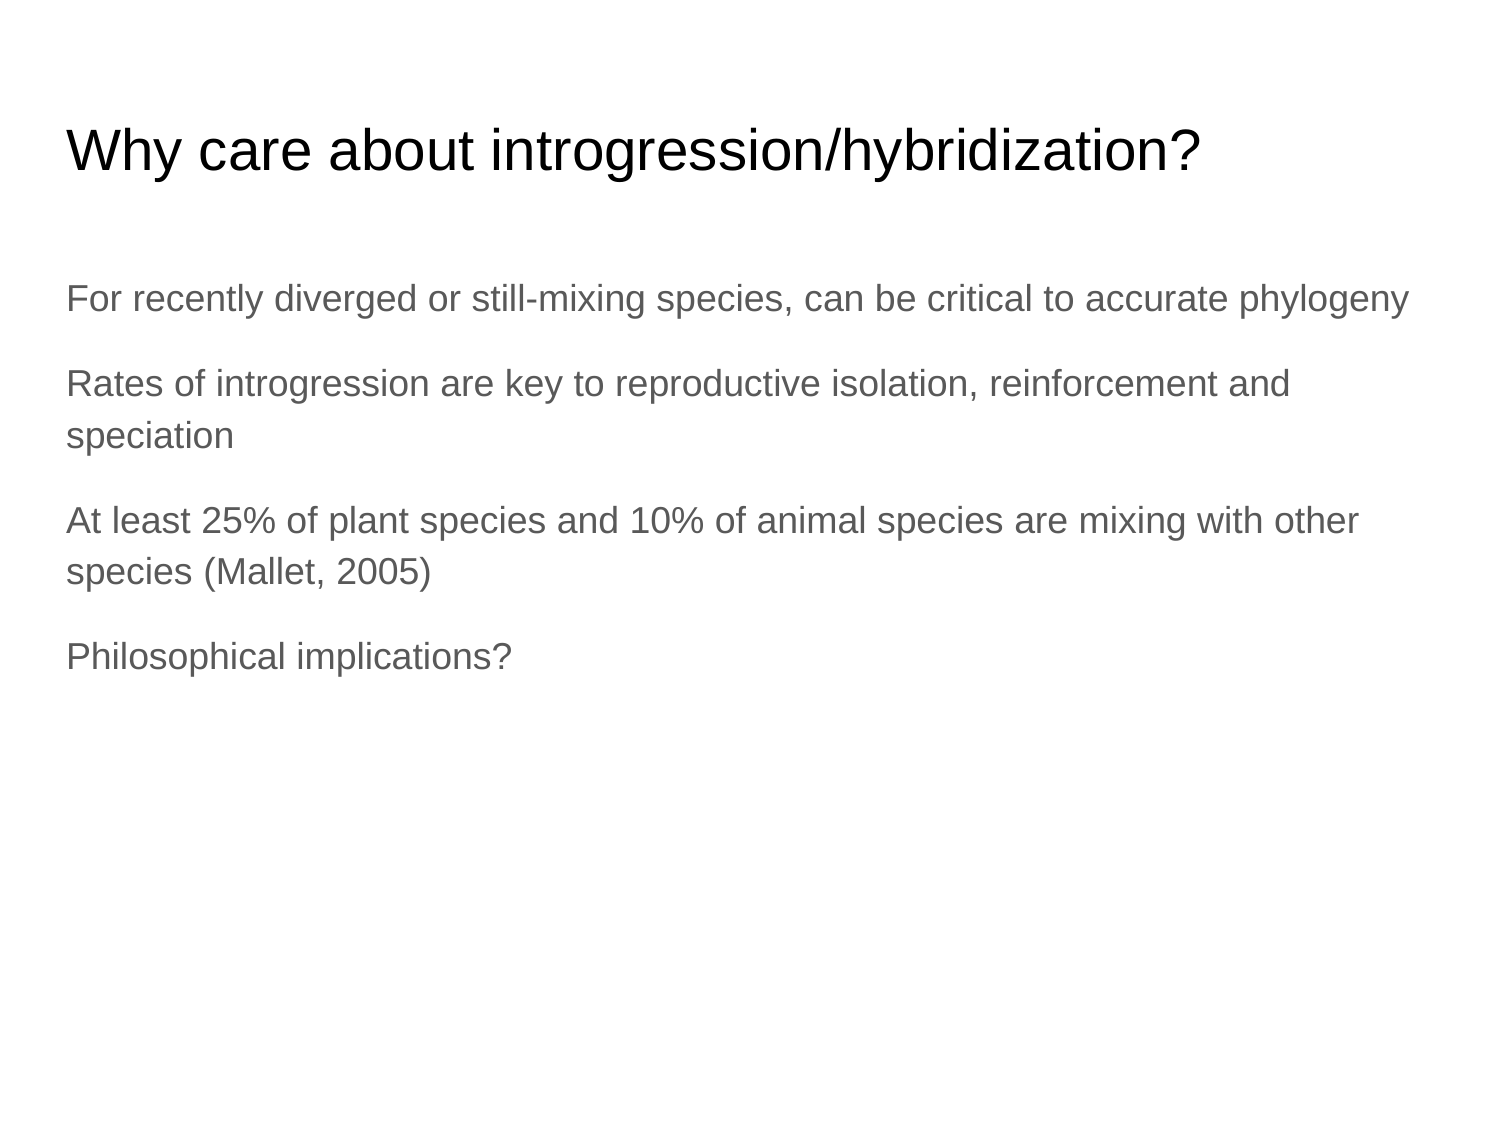

# Why care about introgression/hybridization?
For recently diverged or still-mixing species, can be critical to accurate phylogeny
Rates of introgression are key to reproductive isolation, reinforcement and speciation
At least 25% of plant species and 10% of animal species are mixing with other species (Mallet, 2005)
Philosophical implications?